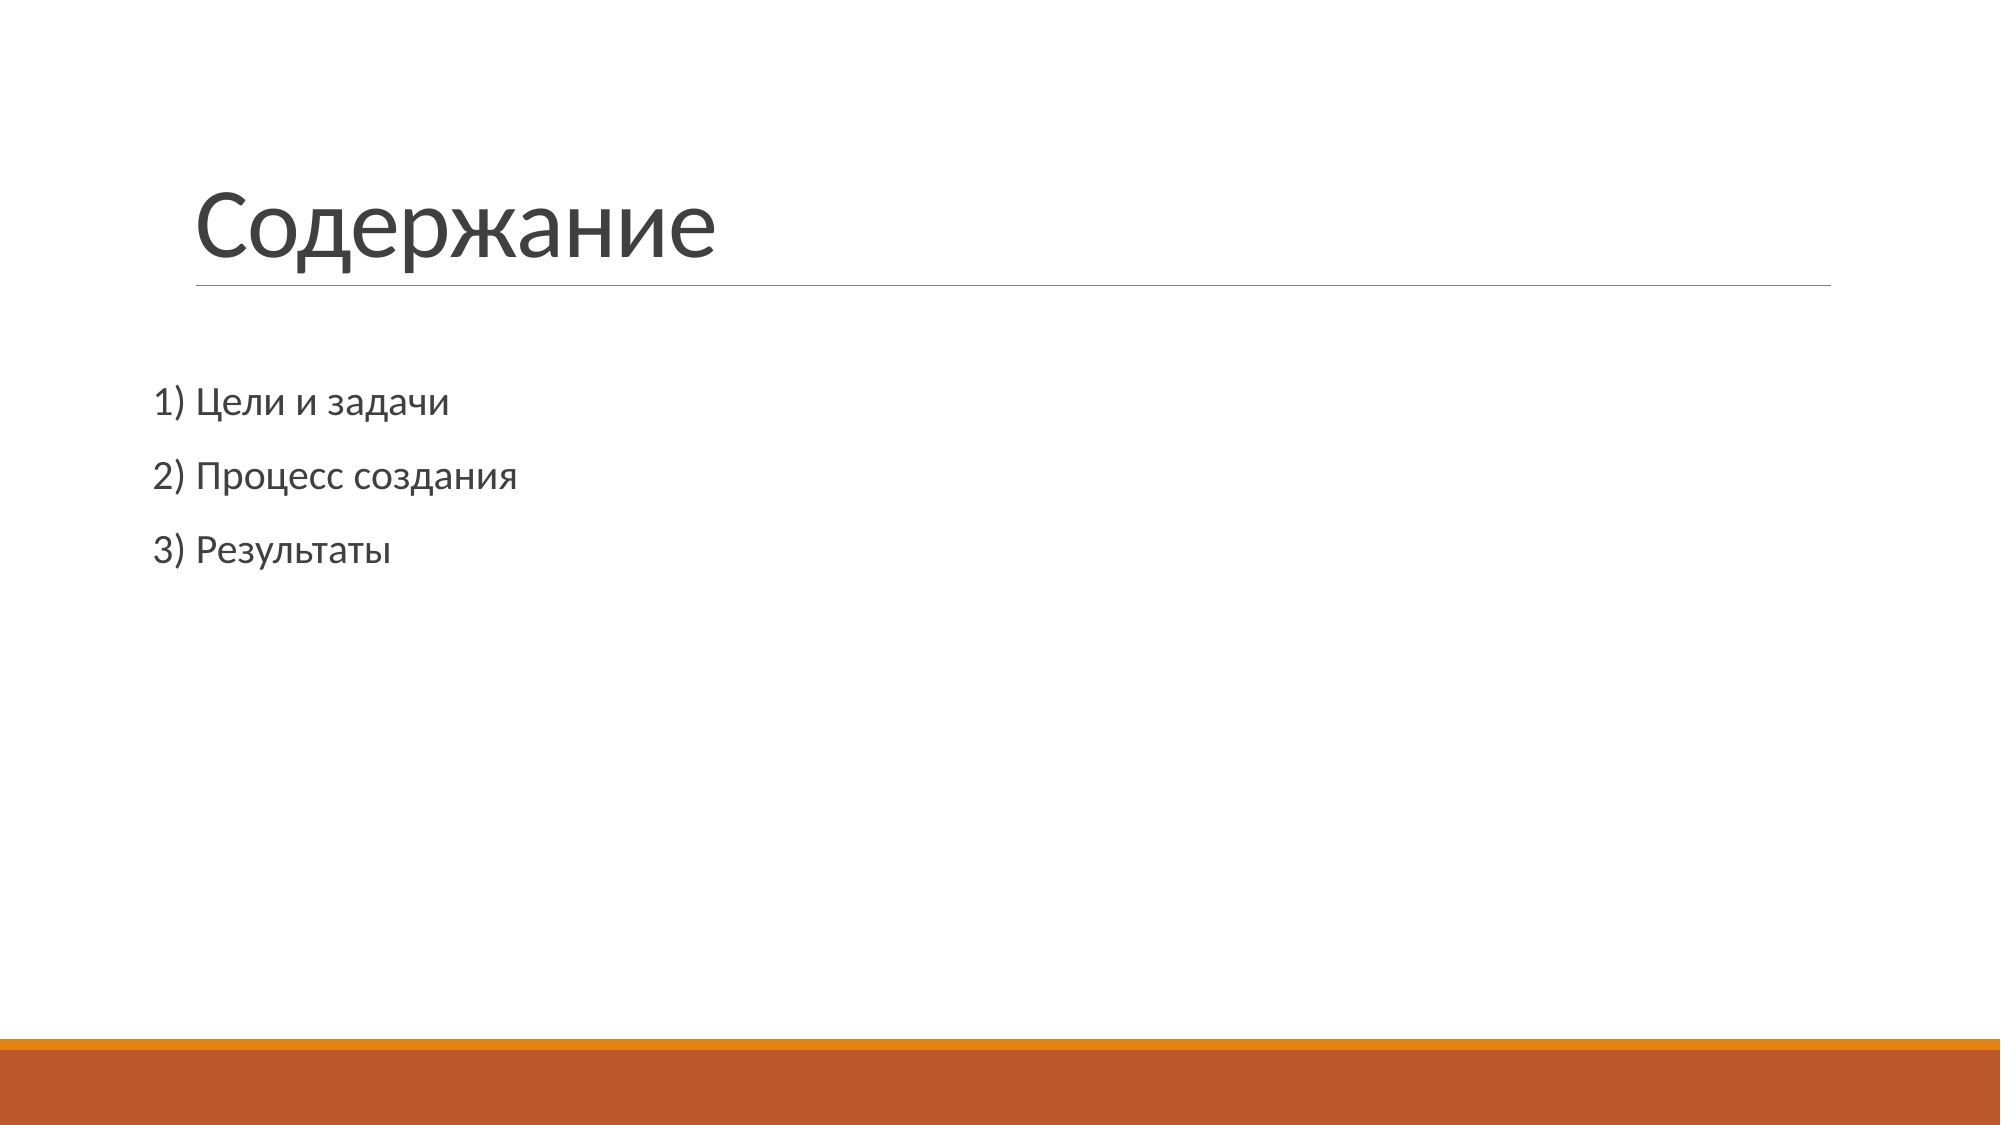

# Содержание
1) Цели и задачи
2) Процесс создания
3) Результаты